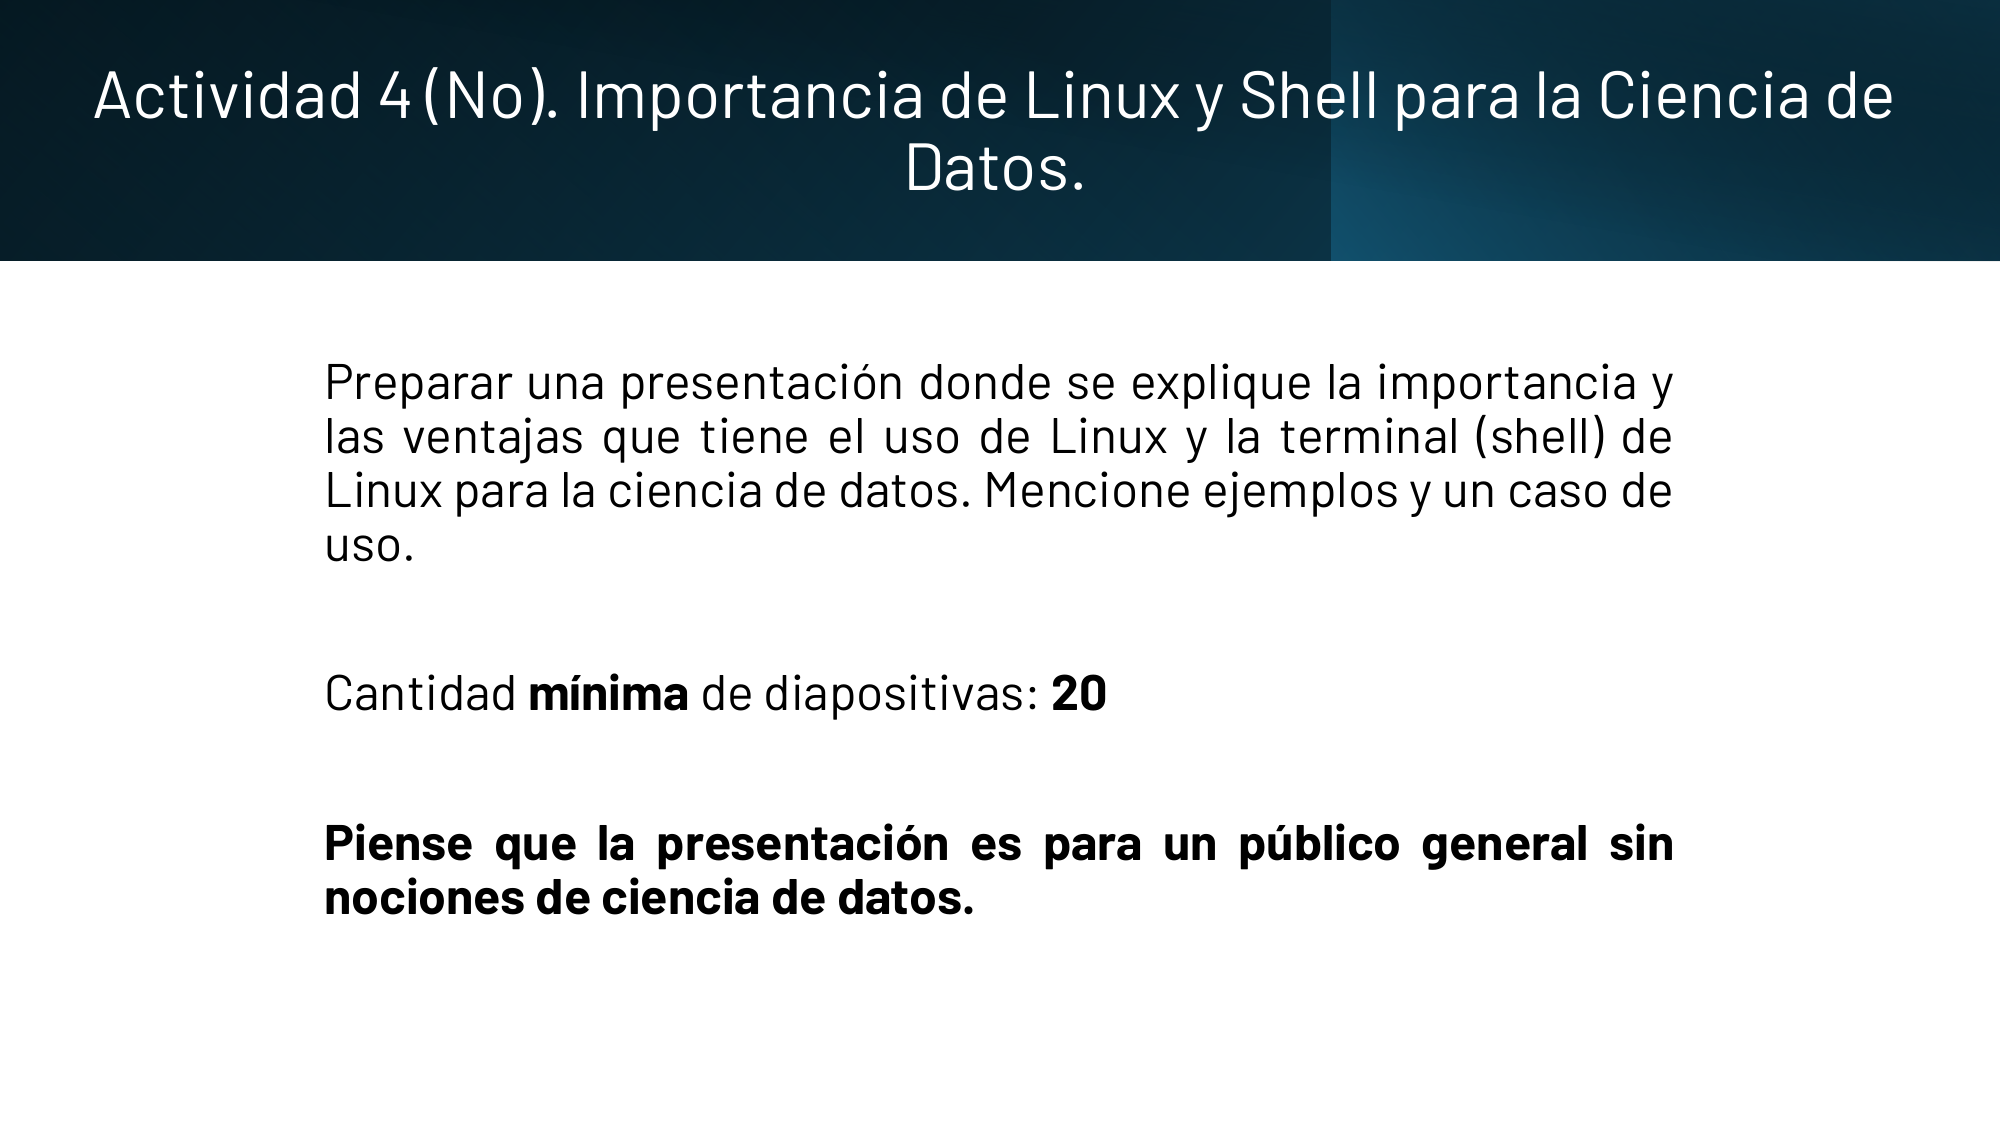

# Actividad 4 (No). Importancia de Linux y Shell para la Ciencia de Datos.
Preparar una presentación donde se explique la importancia y las ventajas que tiene el uso de Linux y la terminal (shell) de Linux para la ciencia de datos. Mencione ejemplos y un caso de uso.

Cantidad mínima de diapositivas: 20

Piense que la presentación es para un público general sin nociones de ciencia de datos.